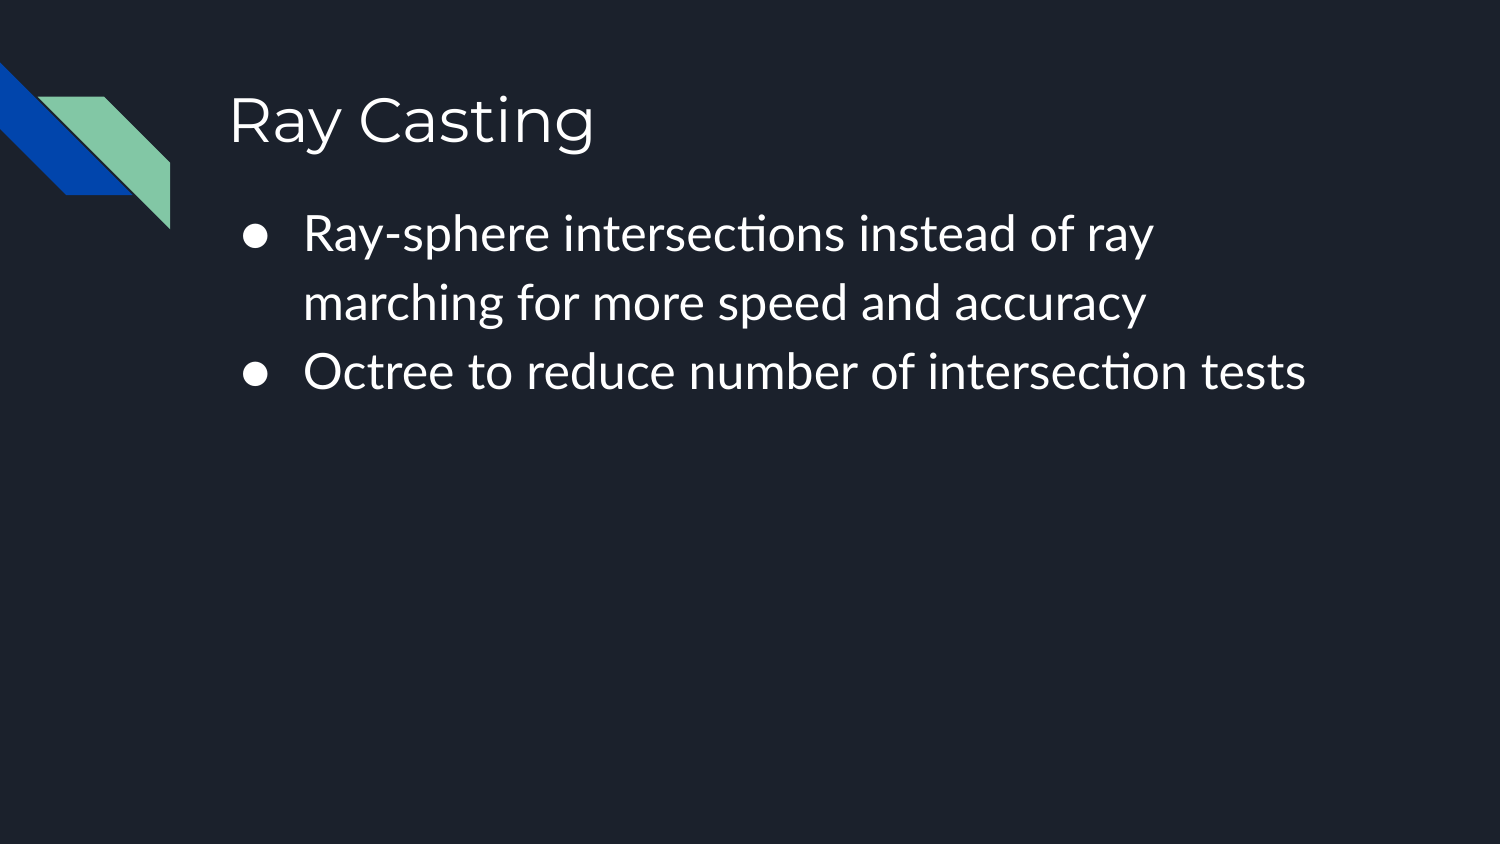

# Ray Casting
Ray-sphere intersections instead of ray marching for more speed and accuracy
Octree to reduce number of intersection tests